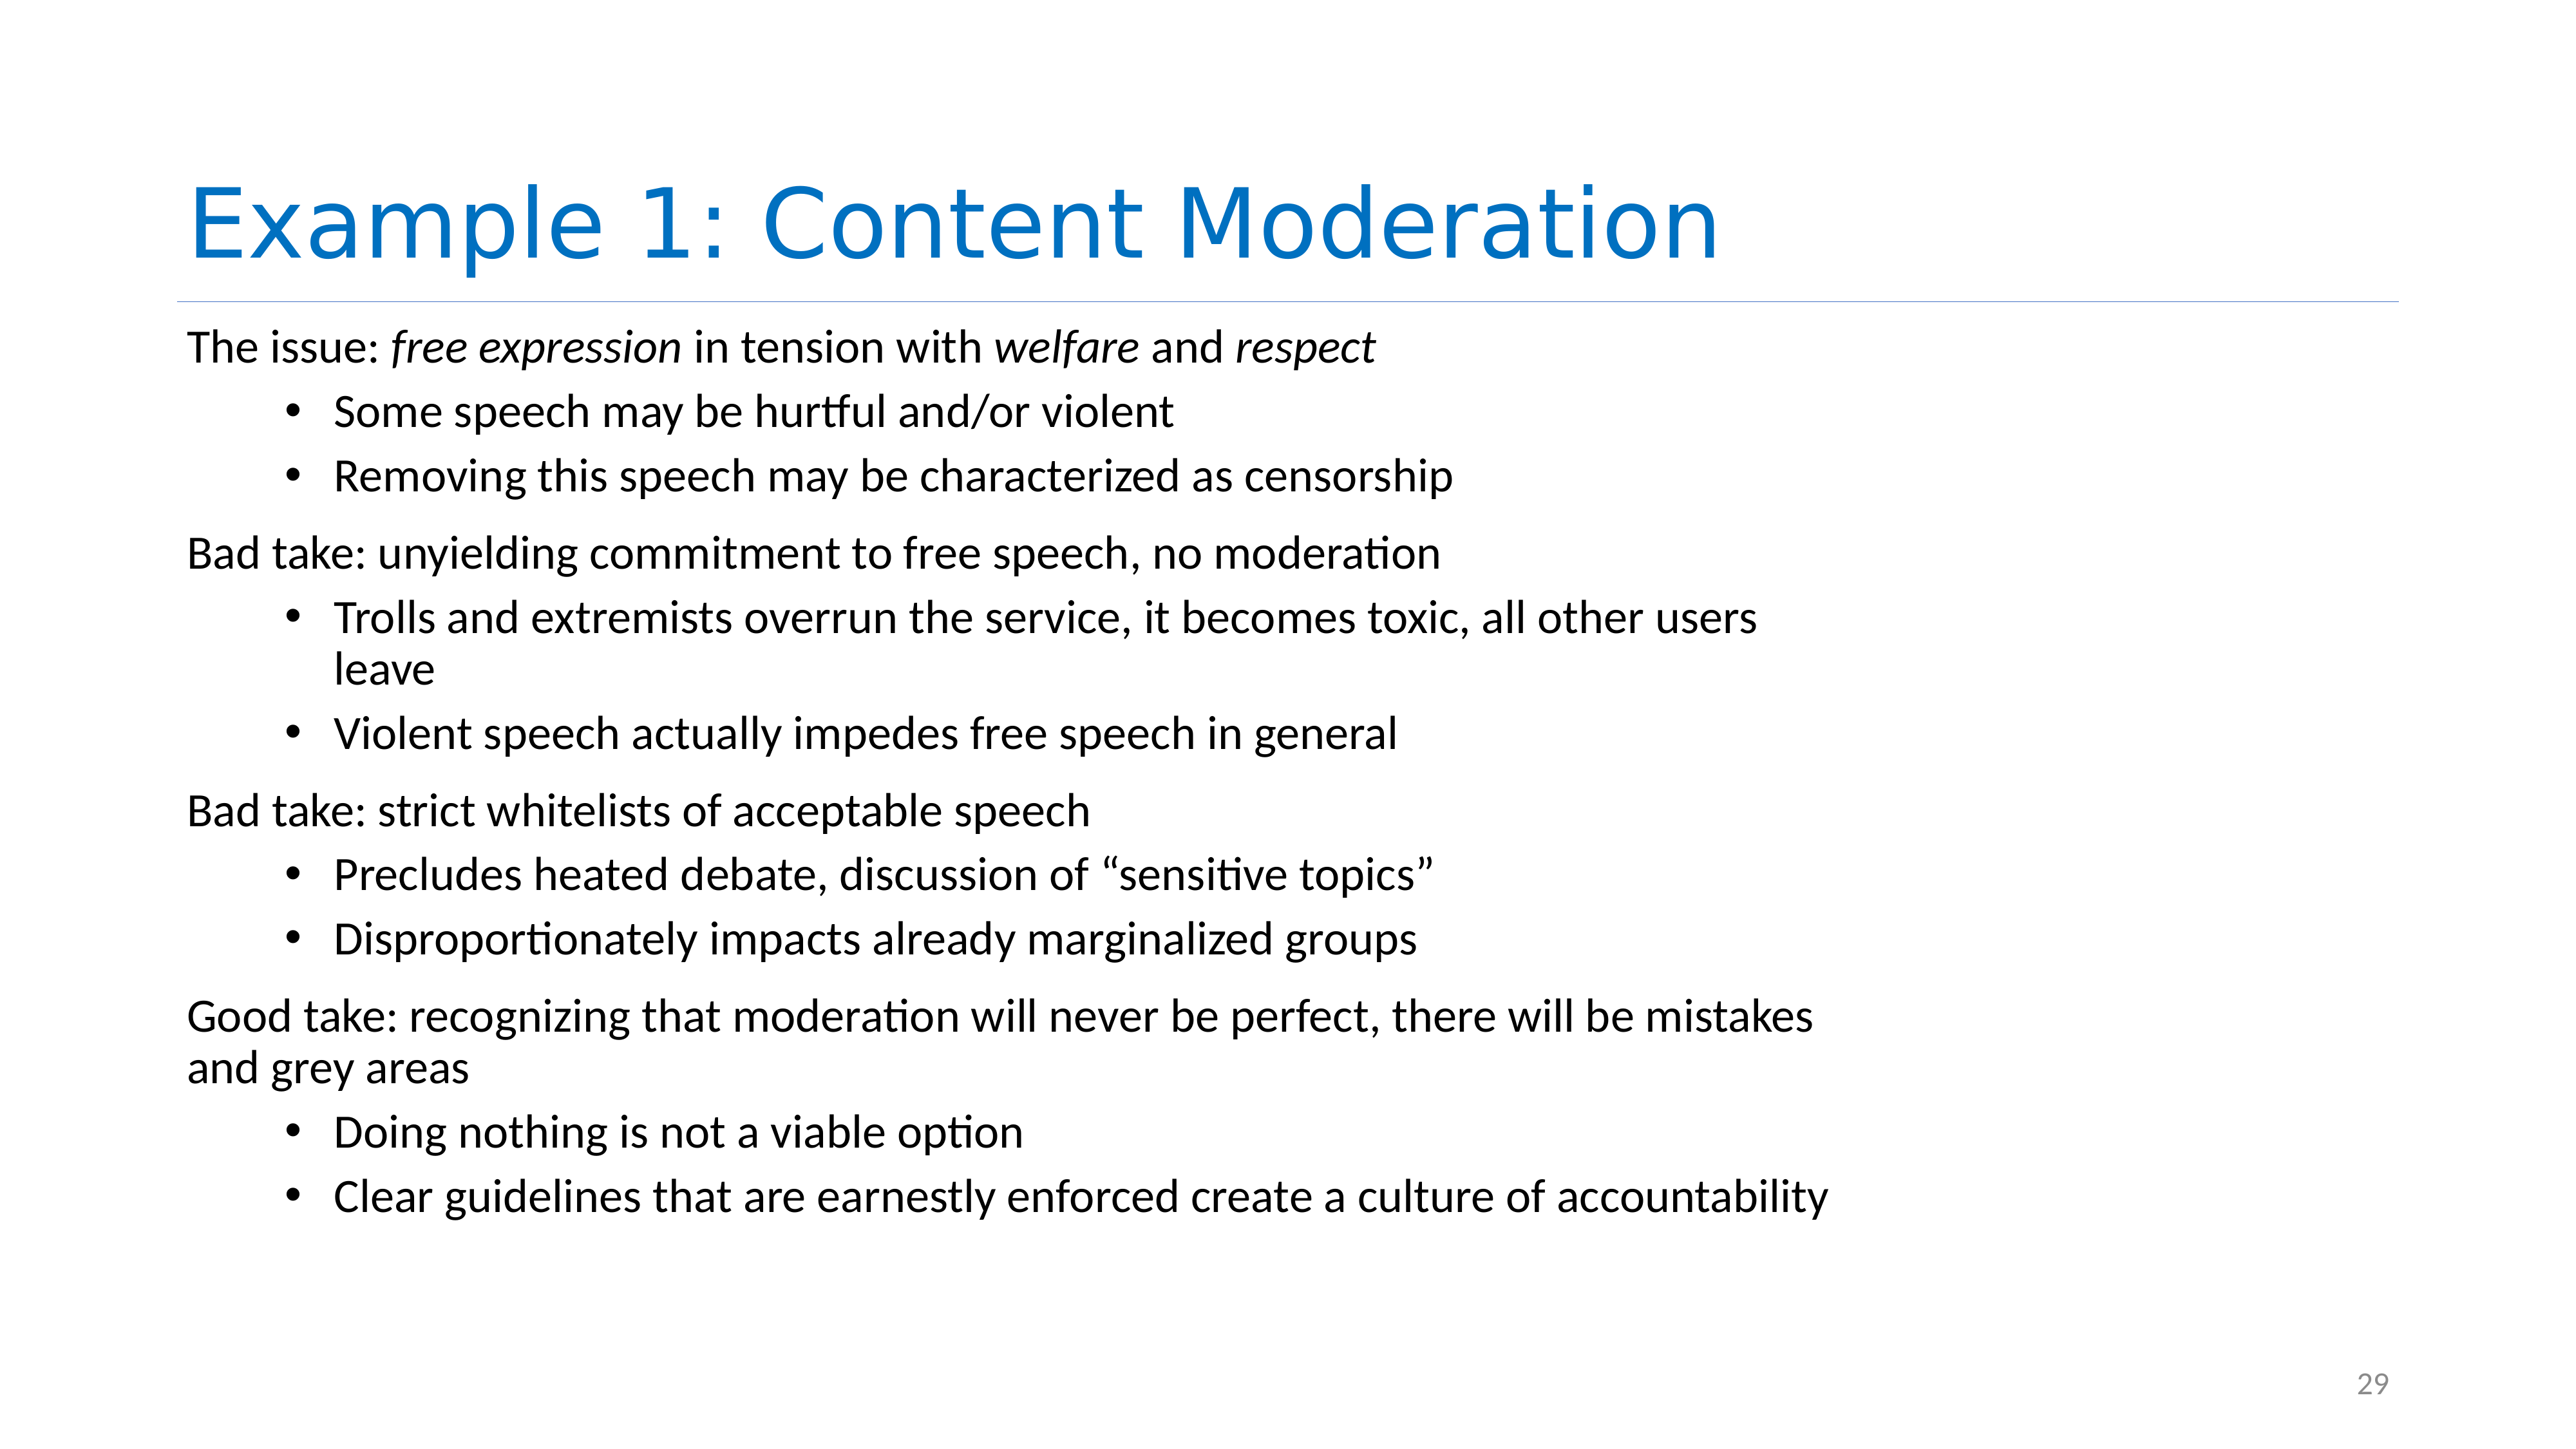

# Example 1: Content Moderation
The issue: free expression in tension with welfare and respect
Some speech may be hurtful and/or violent
Removing this speech may be characterized as censorship
Bad take: unyielding commitment to free speech, no moderation
Trolls and extremists overrun the service, it becomes toxic, all other users leave
Violent speech actually impedes free speech in general
Bad take: strict whitelists of acceptable speech
Precludes heated debate, discussion of “sensitive topics”
Disproportionately impacts already marginalized groups
Good take: recognizing that moderation will never be perfect, there will be mistakes and grey areas
Doing nothing is not a viable option
Clear guidelines that are earnestly enforced create a culture of accountability

29